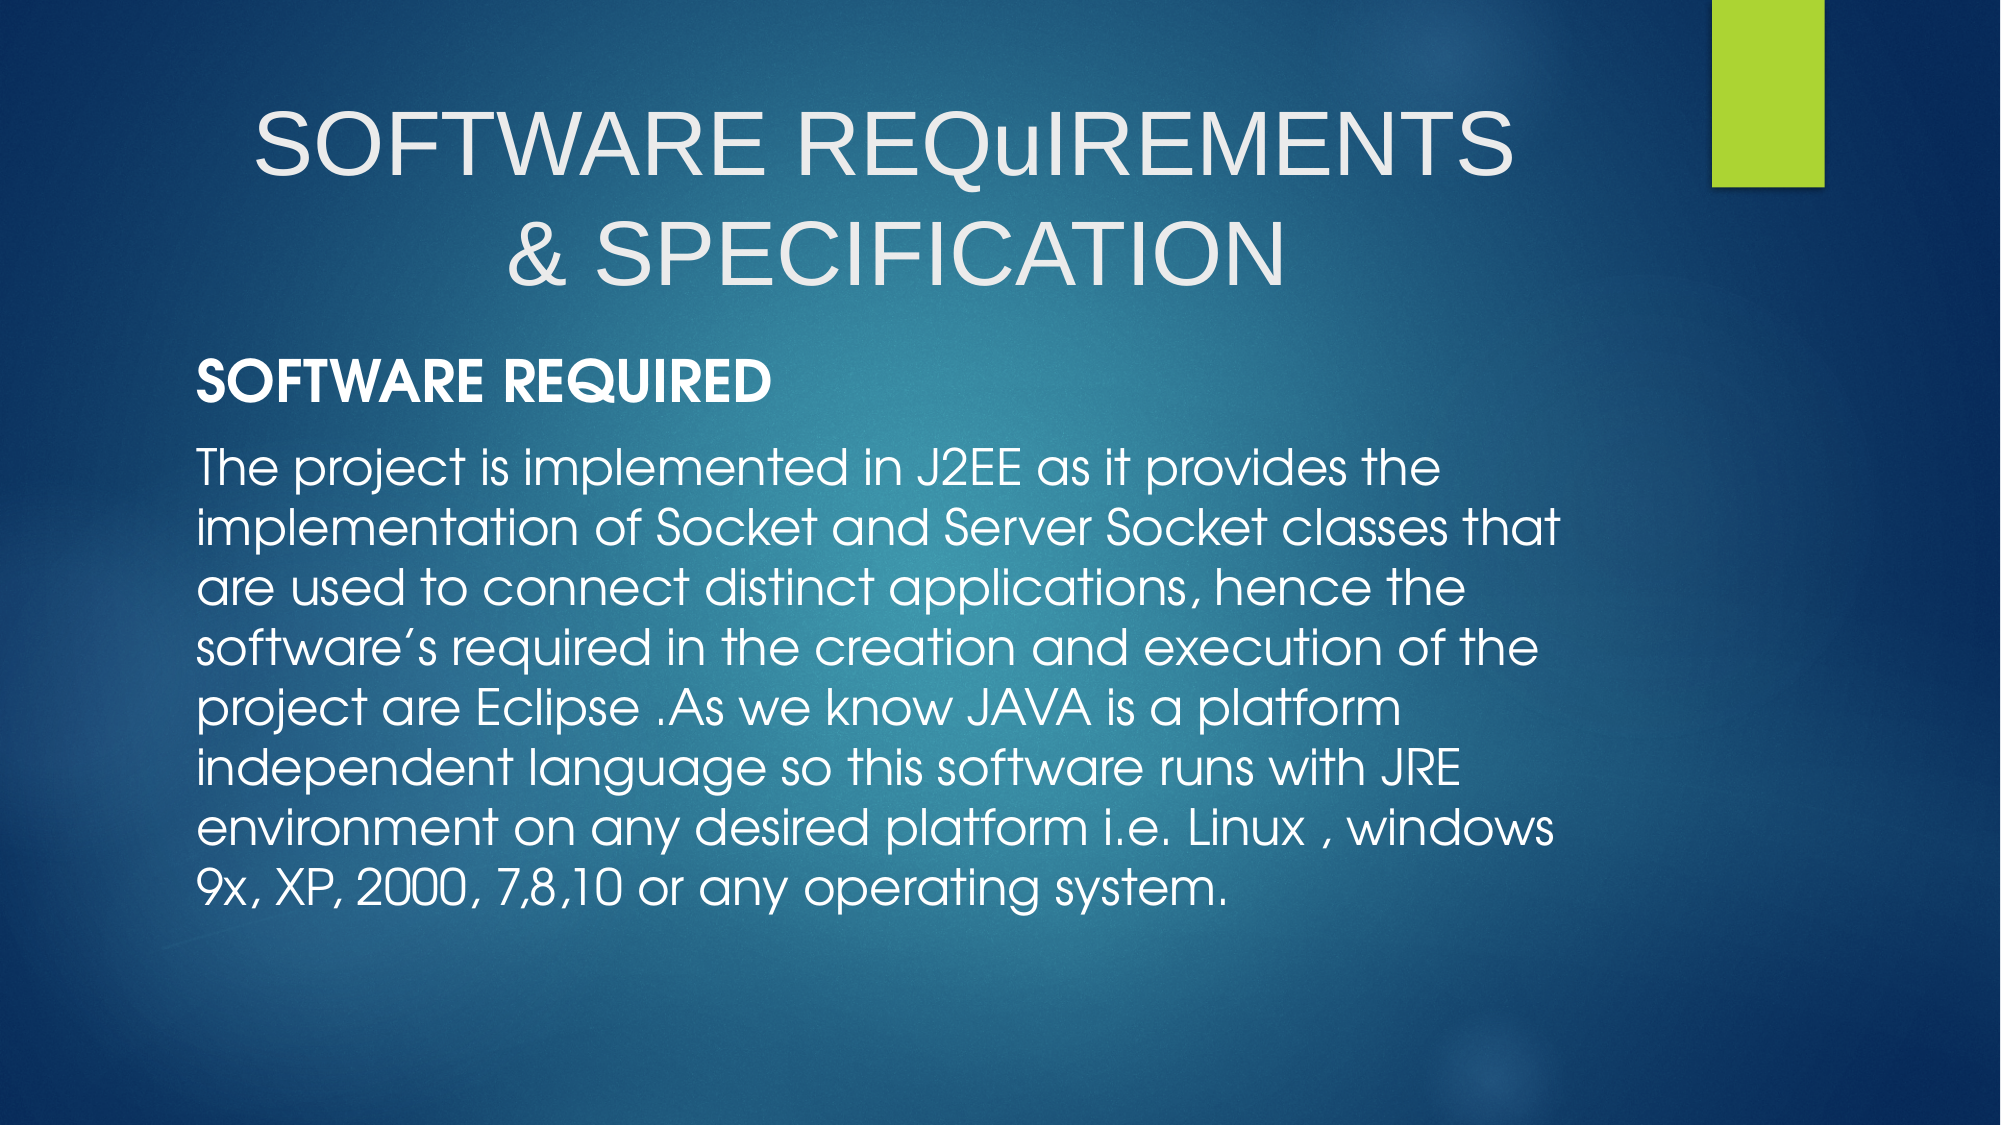

# SOFTWARE REQuIREMENTS & SPECIFICATION
SOFTWARE REQUIRED
The project is implemented in J2EE as it provides the implementation of Socket and Server Socket classes that are used to connect distinct applications, hence the software’s required in the creation and execution of the project are Eclipse .As we know JAVA is a platform independent language so this software runs with JRE environment on any desired platform i.e. Linux , windows 9x, XP, 2000, 7,8,10 or any operating system.